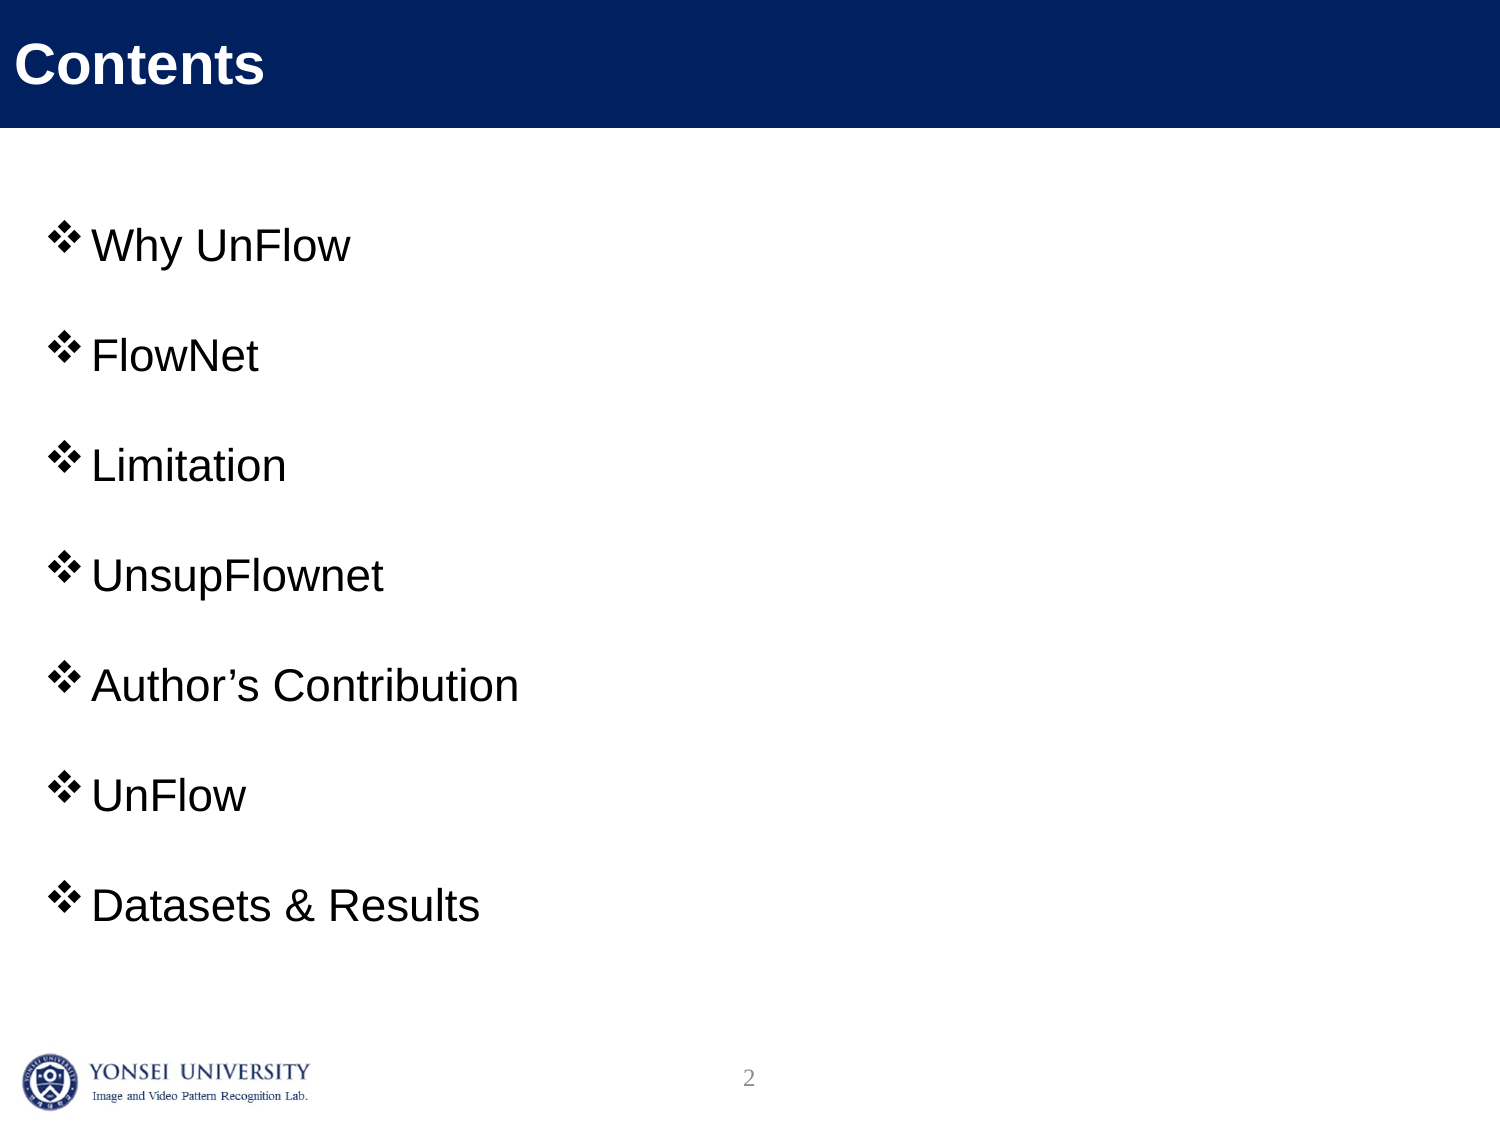

Contents
Why UnFlow

FlowNet

Limitation

UnsupFlownet

Author’s Contribution

UnFlow

Datasets & Results

2